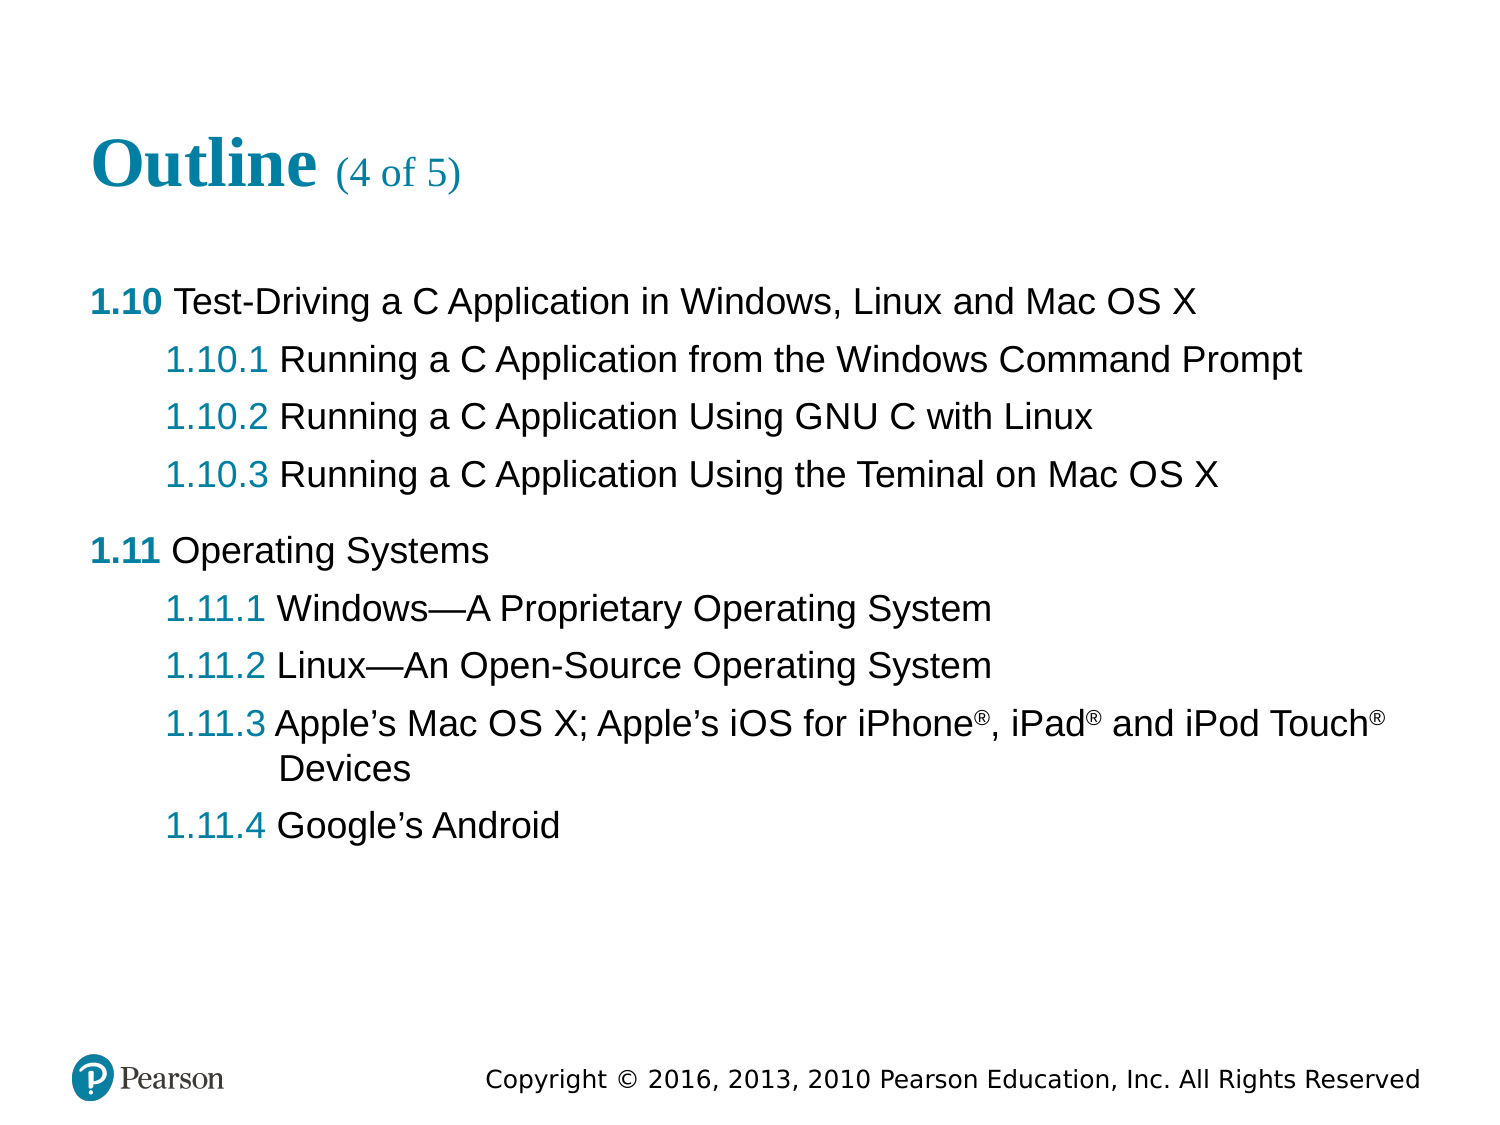

# Outline (4 of 5)
1.10 Test-Driving a C Application in Windows, Linux and Mac O S X
1.10.1 Running a C Application from the Windows Command Prompt
1.10.2 Running a C Application Using G N U C with Linux
1.10.3 Running a C Application Using the Teminal on Mac O S X
1.11 Operating Systems
1.11.1 Windows—A Proprietary Operating System
1.11.2 Linux—An Open-Source Operating System
1.11.3 Apple’s Mac O S X; Apple’s i O S for iPhone®, iPad® and iPod Touch® Devices
1.11.4 Google’s Android